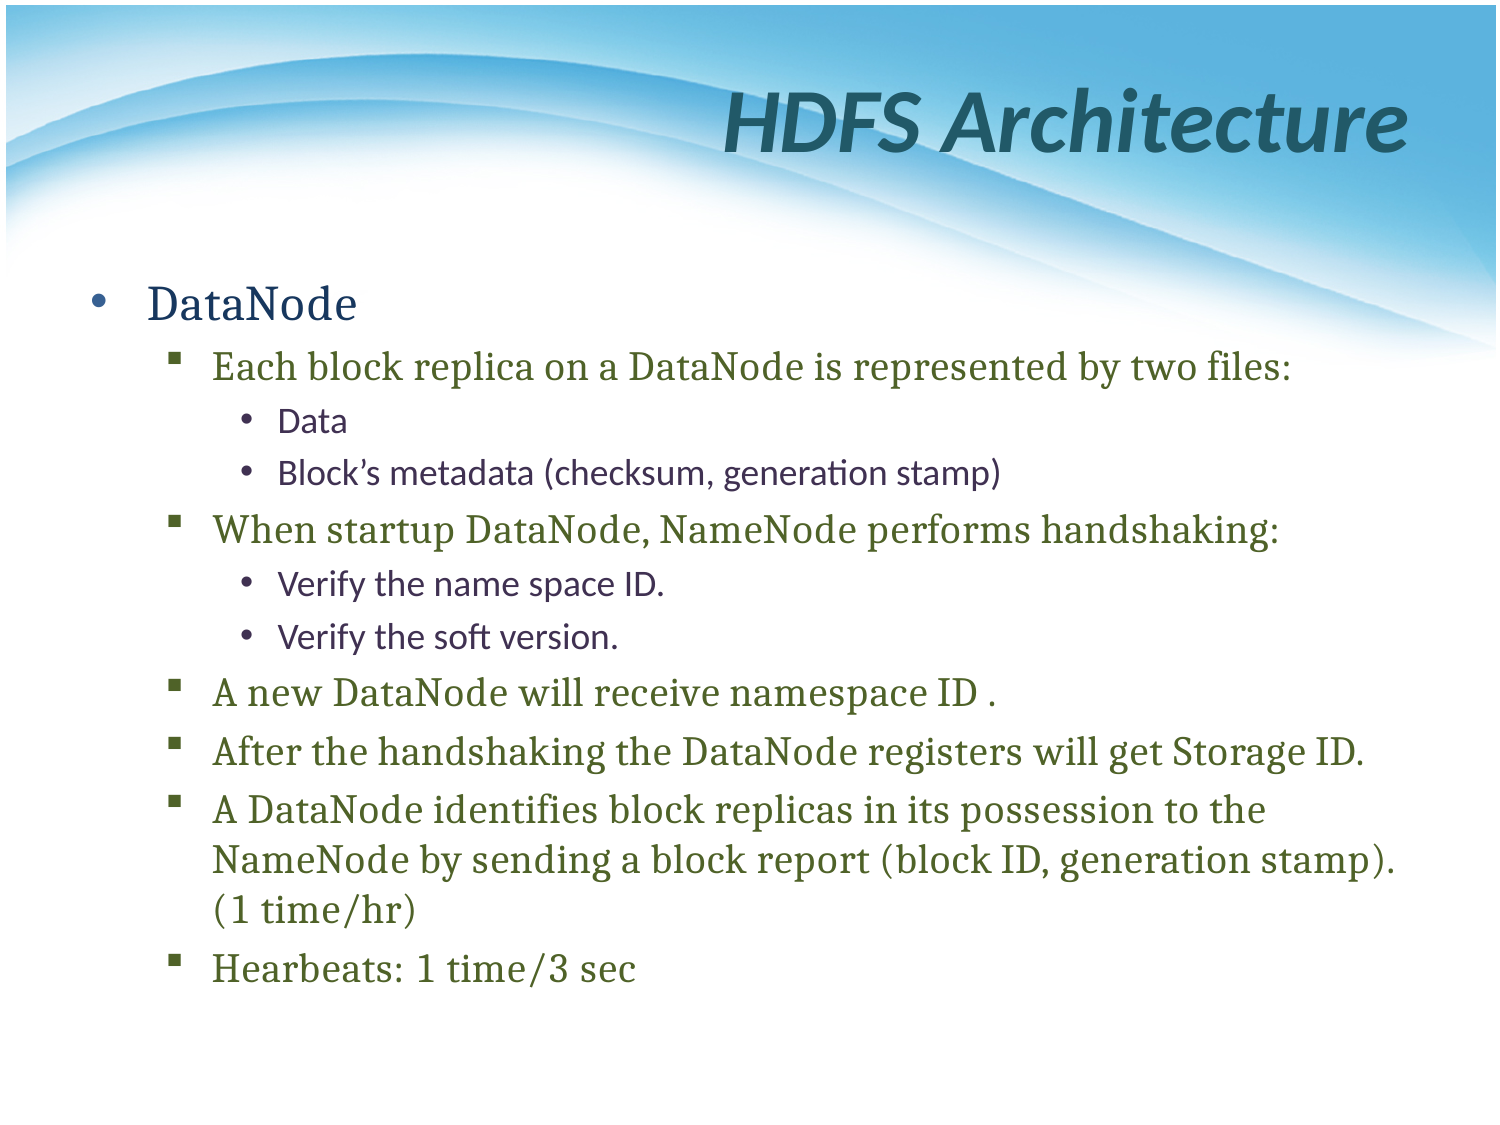

# HDFS Architecture
DataNode
Each block replica on a DataNode is represented by two files:
Data
Block’s metadata (checksum, generation stamp)
When startup DataNode, NameNode performs handshaking:
Verify the name space ID.
Verify the soft version.
A new DataNode will receive namespace ID .
After the handshaking the DataNode registers will get Storage ID.
A DataNode identifies block replicas in its possession to the NameNode by sending a block report (block ID, generation stamp). (1 time/hr)
Hearbeats: 1 time/3 sec